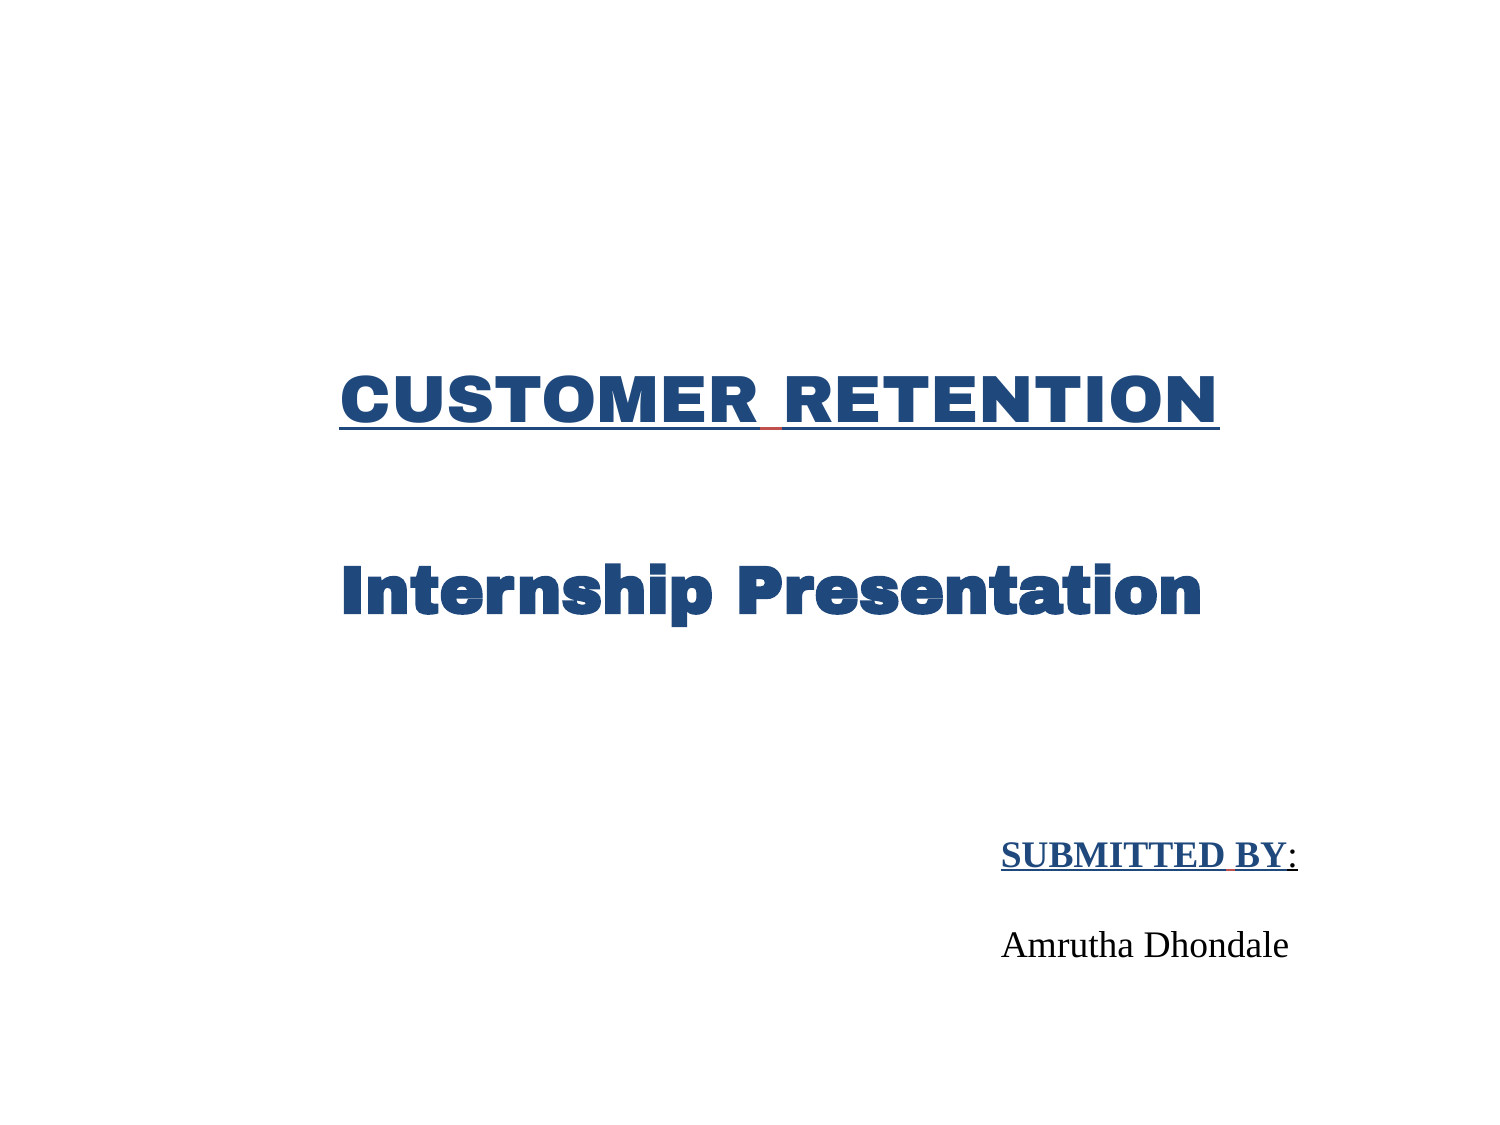

CUSTOMER RETENTION
Internship Presentation
SUBMITTED BY:

Amrutha Dhondale